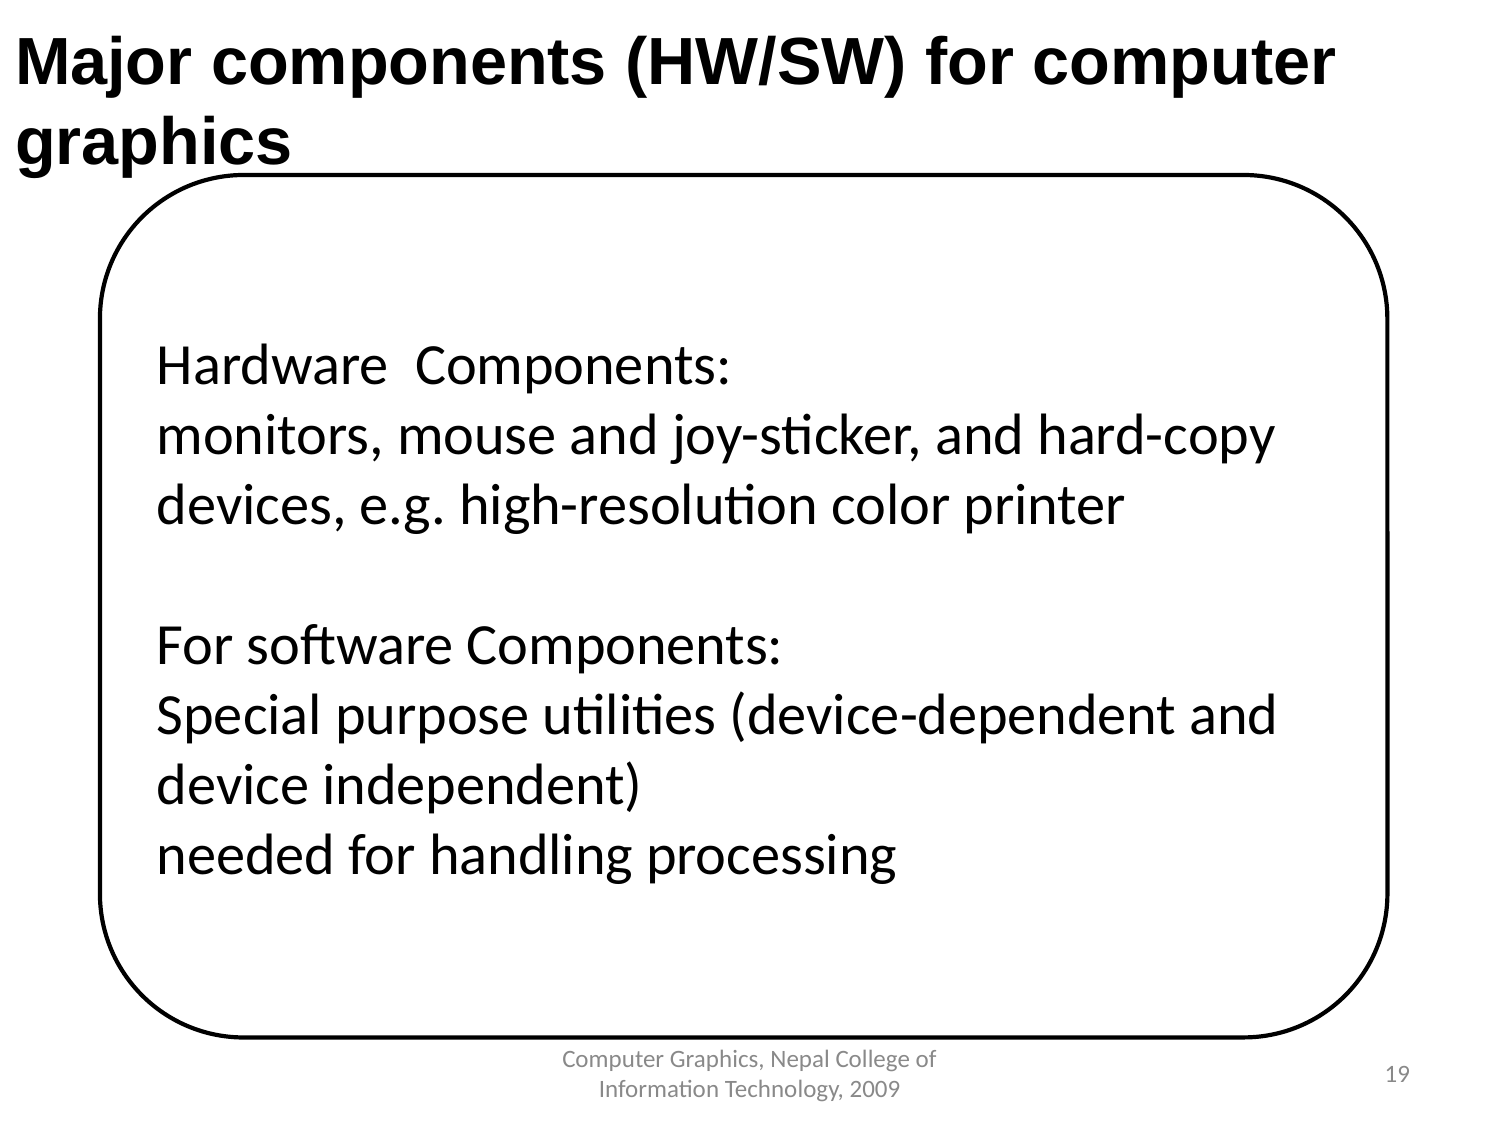

Major components (HW/SW) for computer
graphics
Hardware  Components:
monitors, mouse and joy-sticker, and hard-copy devices, e.g. high-resolution color printer

For software Components:
Special purpose utilities (device-dependent and device independent)
needed for handling processing
Computer Graphics, Nepal College of Information Technology, 2009
19